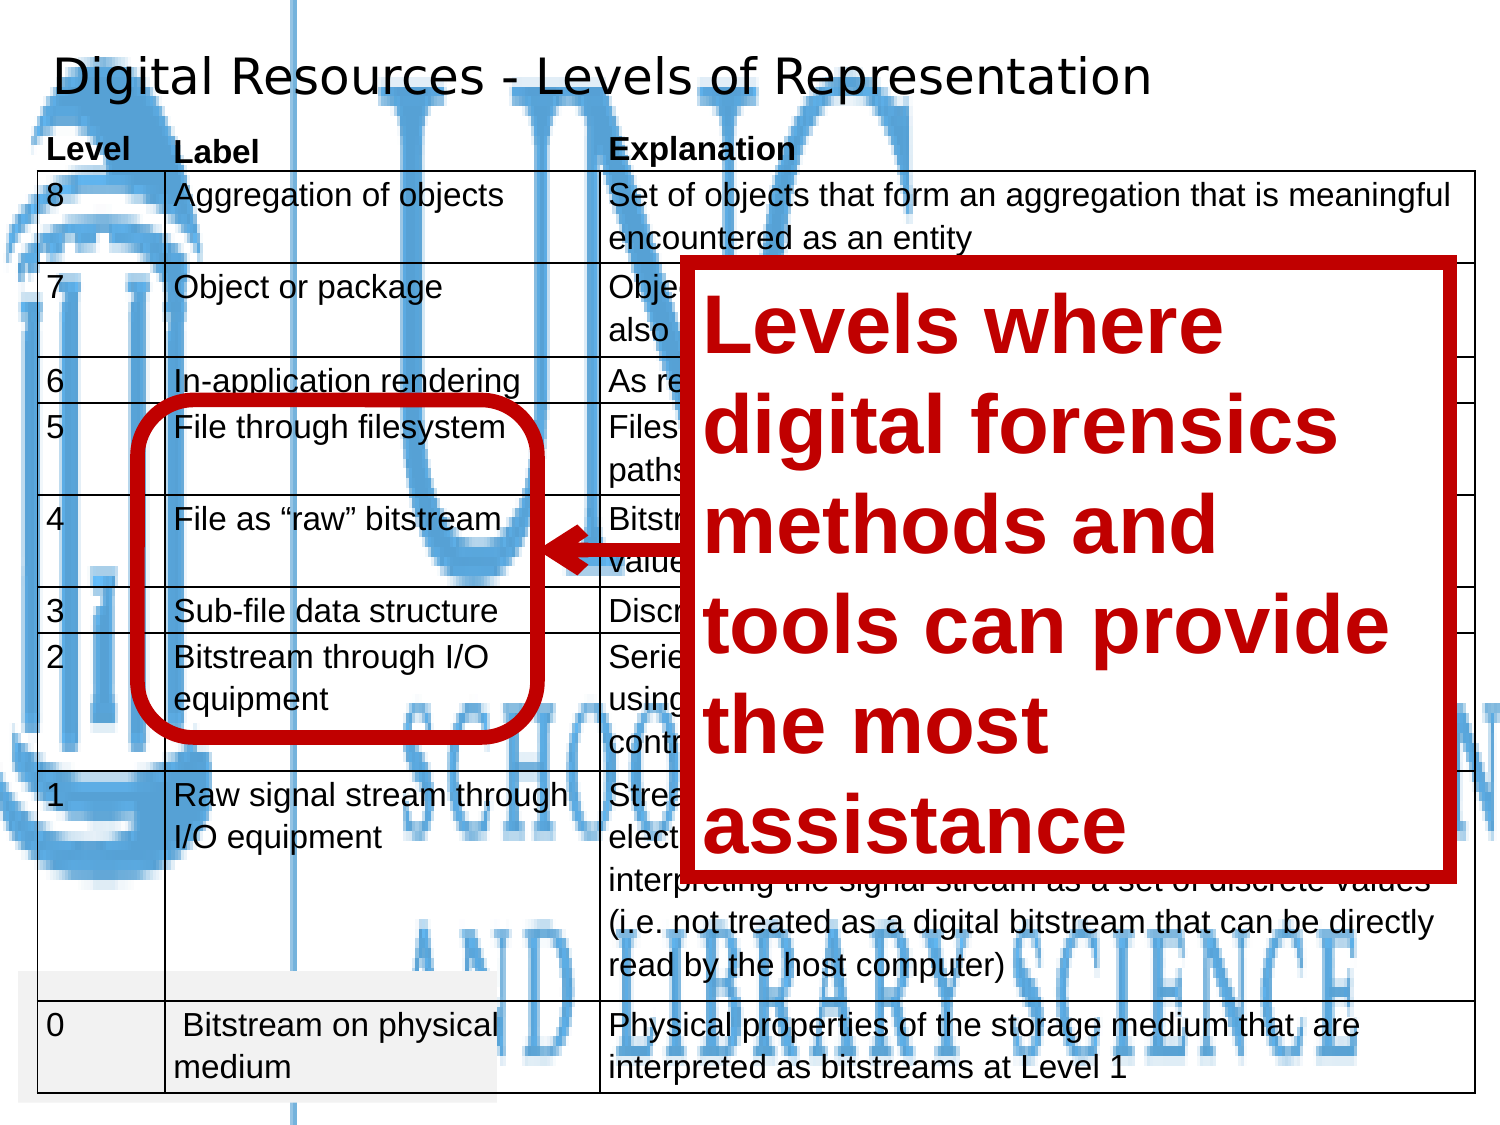

Digital Resources - Levels of Representation
| Level | Label | Explanation |
| --- | --- | --- |
| 8 | Aggregation of objects | Set of objects that form an aggregation that is meaningful encountered as an entity |
| 7 | Object or package | Object composed of multiple files, each of which could also be encountered as individual files |
| 6 | In-application rendering | As rendered and encountered within a specific application |
| 5 | File through filesystem | Files encountered as discrete set of items with associate paths and file names |
| 4 | File as “raw” bitstream | Bitstream encountered as a continuous series of binary values |
| 3 | Sub-file data structure | Discrete “chunk” of data that is part of a larger file |
| 2 | Bitstream through I/O equipment | Series of 1s and 0s as accessed from the storage media using input/output hardware and software (e.g. controllers, drivers, ports, connectors) |
| 1 | Raw signal stream through I/O equipment | Stream of magnetic flux transitions or other analog electronic output read from the drive without yet interpreting the signal stream as a set of discrete values (i.e. not treated as a digital bitstream that can be directly read by the host computer) |
| 0 | Bitstream on physical medium | Physical properties of the storage medium that are interpreted as bitstreams at Level 1 |
Levels where digital forensics methods and tools can provide the most assistance